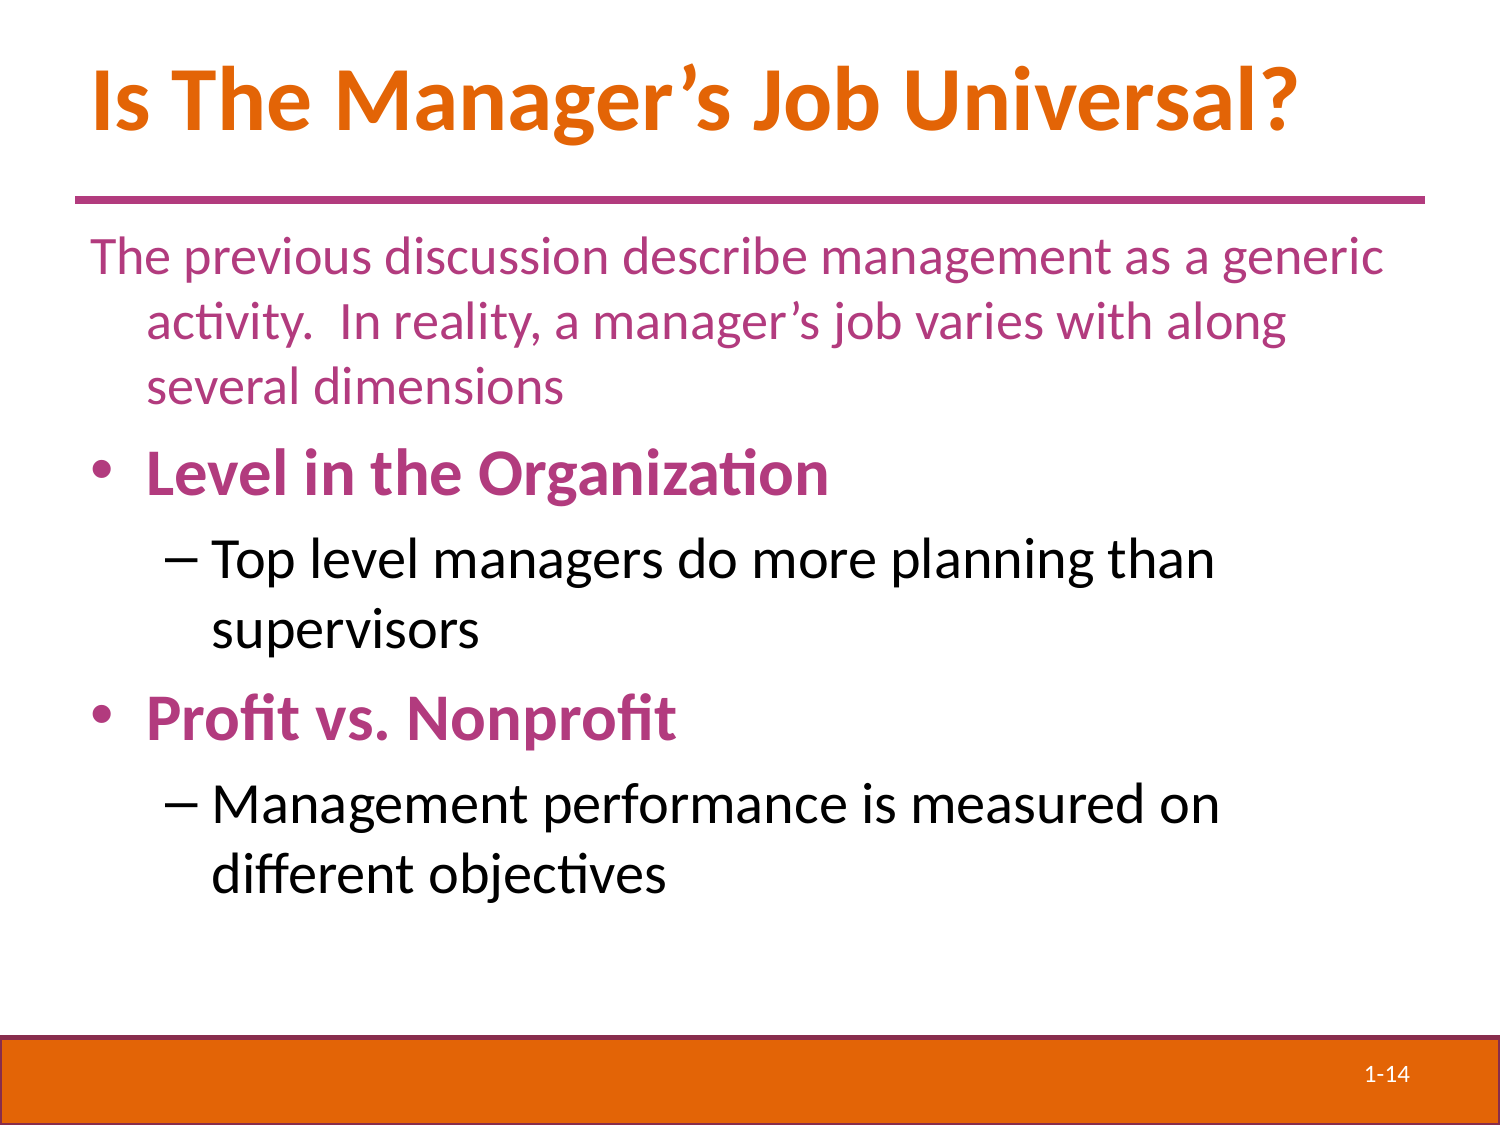

# Is The Manager’s Job Universal?
The previous discussion describe management as a generic activity.  In reality, a manager’s job varies with along several dimensions
Level in the Organization
Top level managers do more planning than supervisors
Profit vs. Nonprofit
Management performance is measured on different objectives

1-14